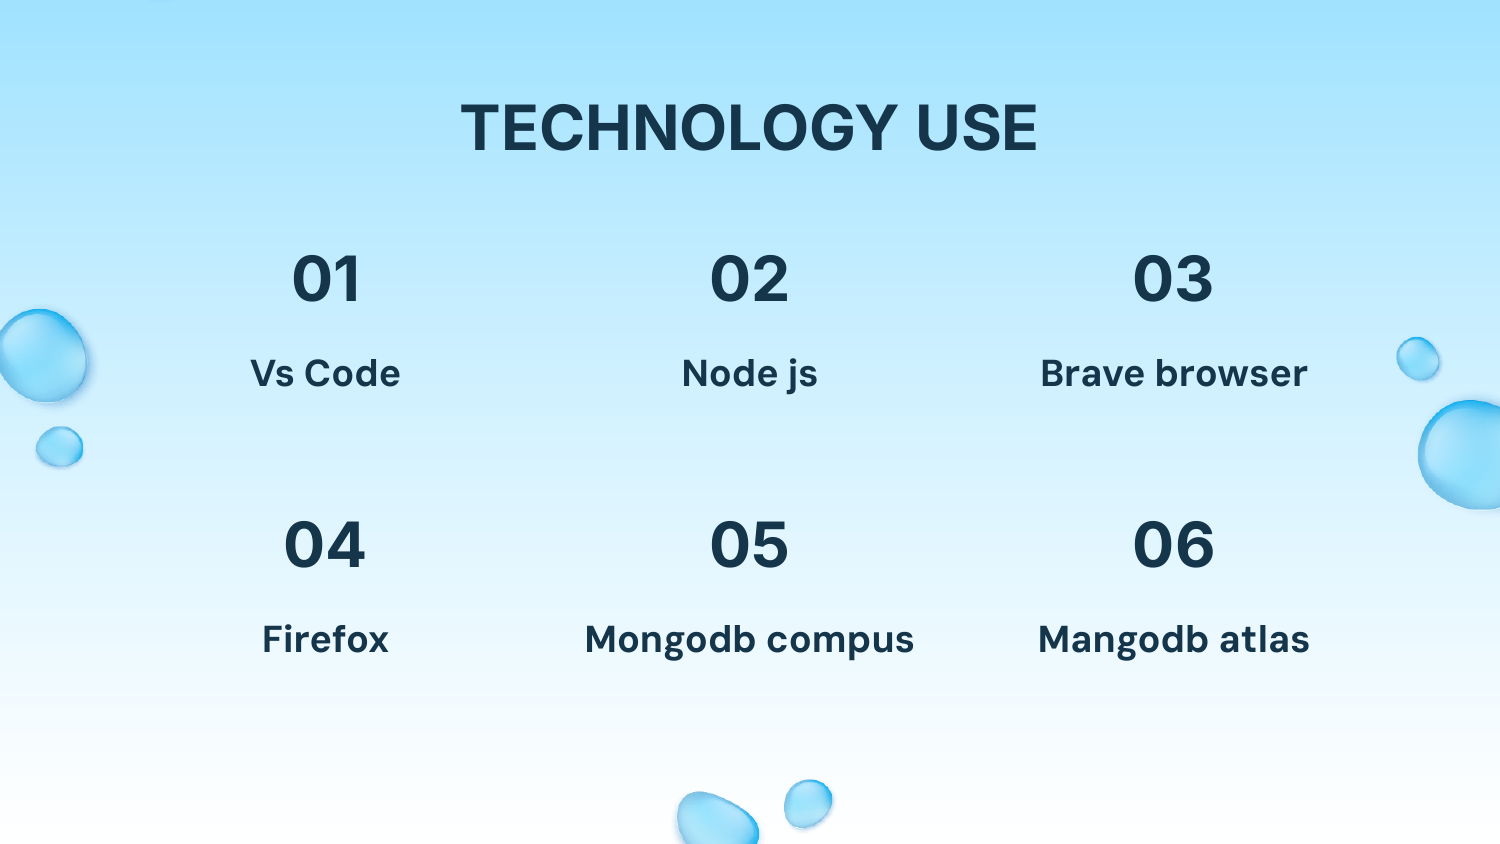

# TECHNOLOGY USE
01
02
03
Vs Code
Node js
Brave browser
04
05
06
Firefox
Mongodb compus
Mangodb atlas